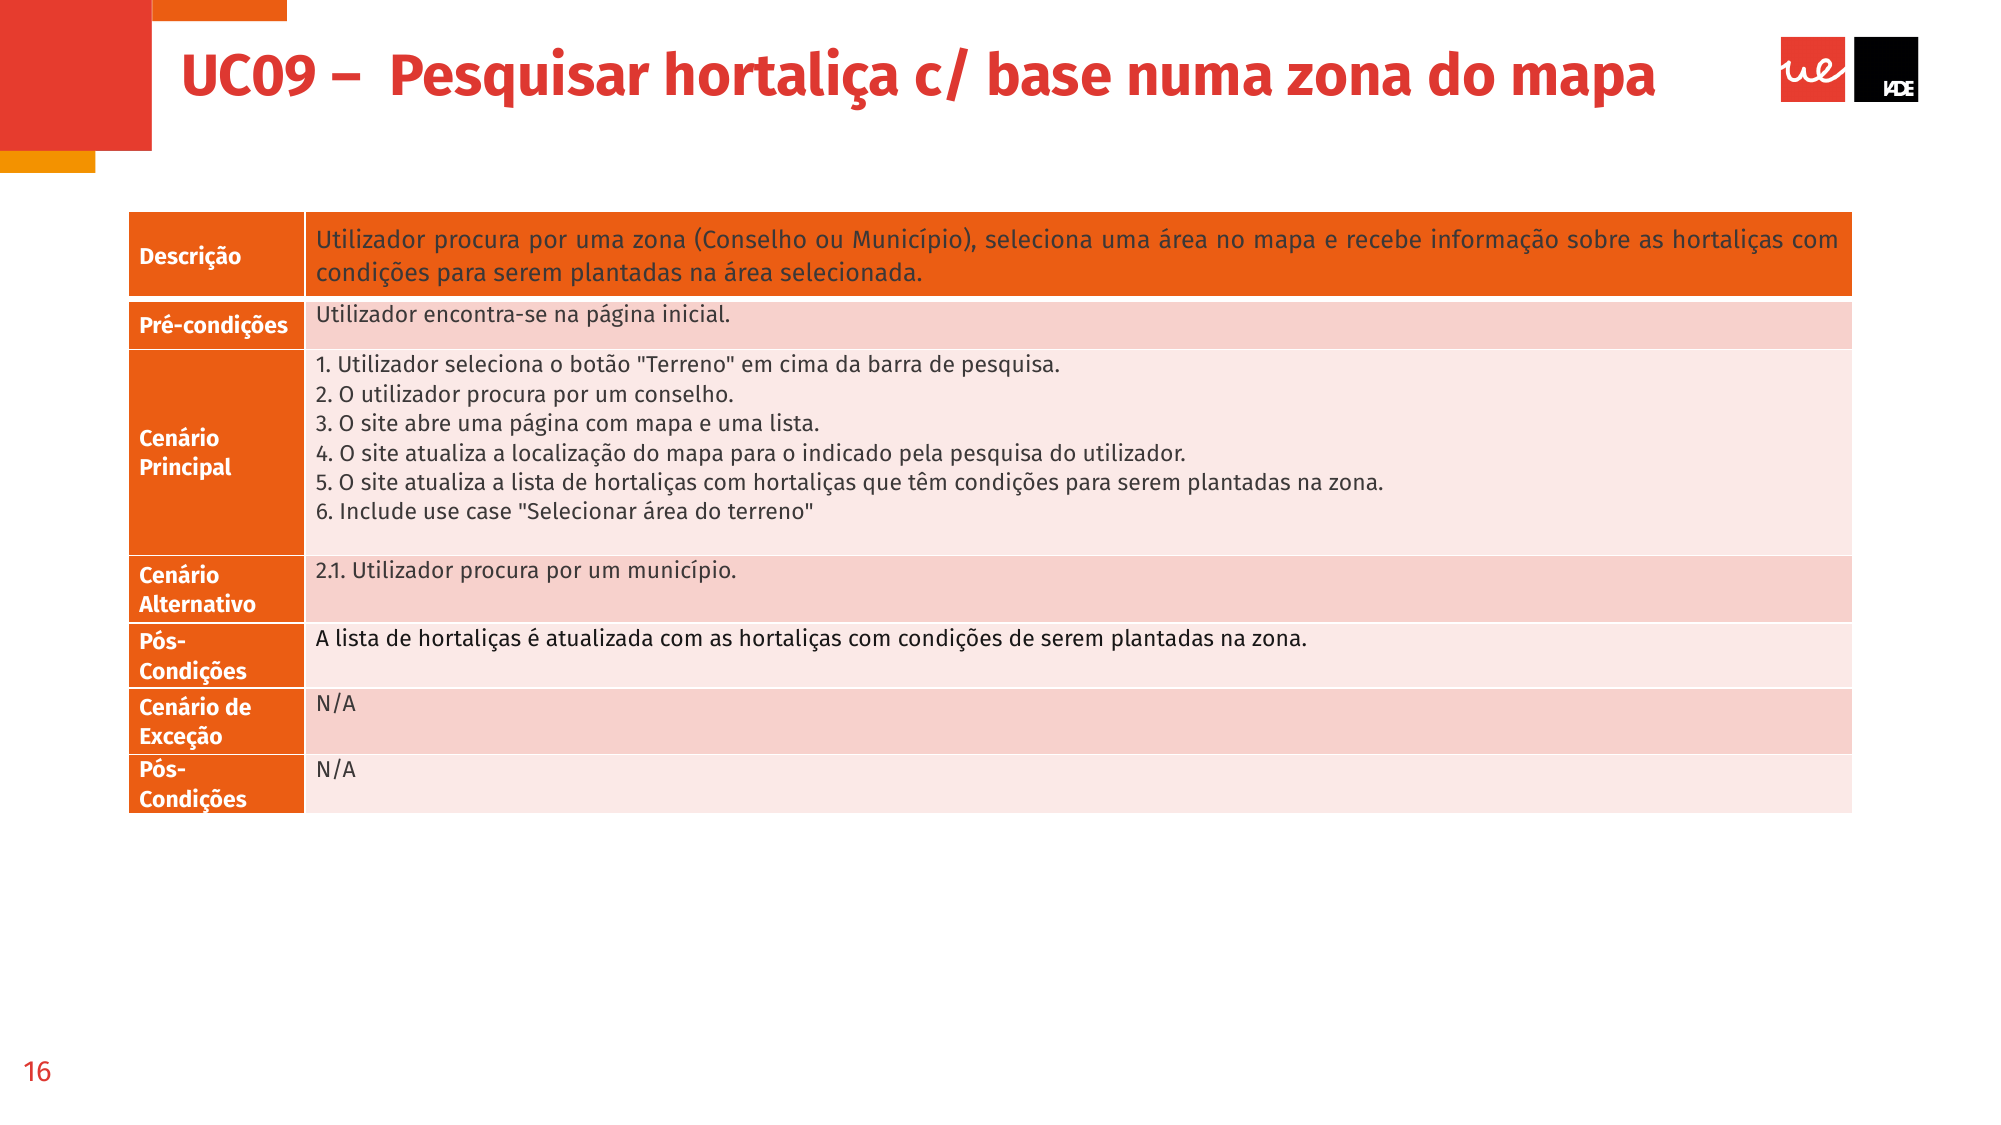

# UC09 –  Pesquisar hortaliça c/ base numa zona do mapa
| Descrição | Utilizador procura por uma zona (Conselho ou Município), seleciona uma área no mapa e recebe informação sobre as hortaliças com condições para serem plantadas na área selecionada. |
| --- | --- |
| Pré-condições | Utilizador encontra-se na página inicial. |
| Cenário Principal | 1. Utilizador seleciona o botão "Terreno" em cima da barra de pesquisa. 2. O utilizador procura por um conselho. 3. O site abre uma página com mapa e uma lista. 4. O site atualiza a localização do mapa para o indicado pela pesquisa do utilizador. 5. O site atualiza a lista de hortaliças com hortaliças que têm condições para serem plantadas na zona. 6. Include use case "Selecionar área do terreno" |
| Cenário Alternativo | 2.1. Utilizador procura por um município. |
| Pós-Condições | A lista de hortaliças é atualizada com as hortaliças com condições de serem plantadas na zona. |
| Cenário de Exceção | N/A |
| Pós-Condições | N/A |
16